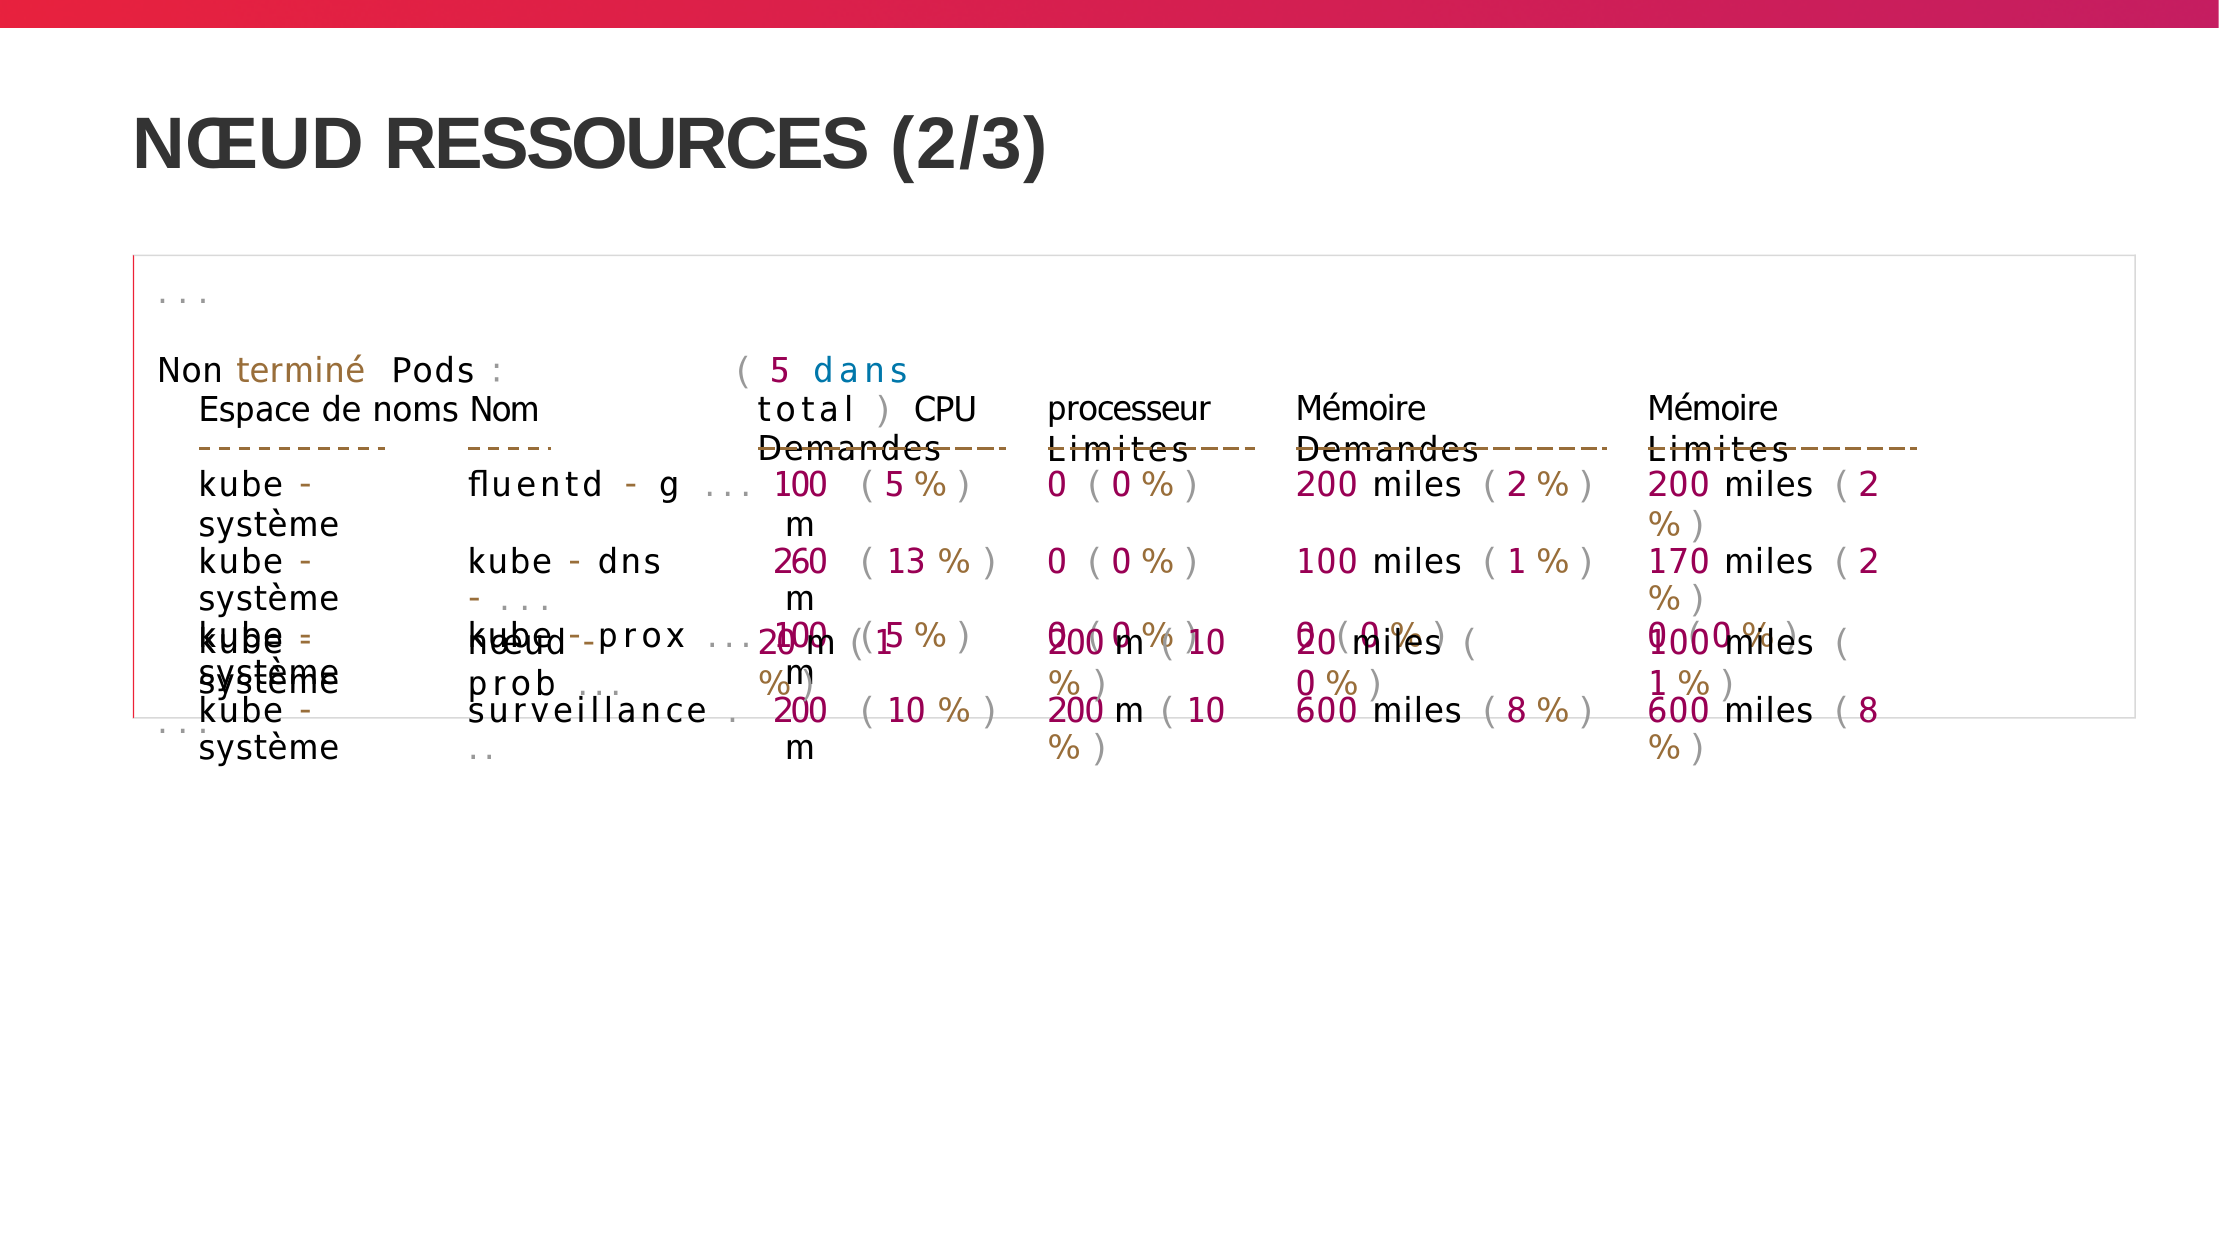

# NŒUD RESSOURCES (2/3)

...
Non terminé​  Pods : Espace de noms Nom
( 5 dans total ) CPU Demandes
processeur Limites
Mémoire  Demandes
Mémoire  Limites

| kube - système | fluentd - g ... | 100 m | ( 5 % ) |  | 0 ( 0 % ) |  | 200 miles ( 2 % ) |  | 200 miles ( 2 % ) |
| --- | --- | --- | --- | --- | --- | --- | --- | --- | --- |
| kube - système | kube - dns - ... | 260 m | ( 13 % ) |  | 0 ( 0 % ) |  | 100 miles ( 1 % ) |  | 170 miles ( 2 % ) |
| kube - système | kube - prox ... | 100 m | ( 5 % ) |  | 0 ( 0 % ) |  | 0 ( 0 % ) |  | 0 ( 0 % ) |
| kube - système | surveillance ... | 200 m | ( 10 % ) |  | 200 m ( 10 % ) |  | 600 miles ( 8 % ) |  | 600 miles ( 8 % ) |

kube - système
...
nœud - prob ...
20 m ( 1 % )
200 m ( 10 % )
20 miles ( 0 % )
100 miles ( 1 % )